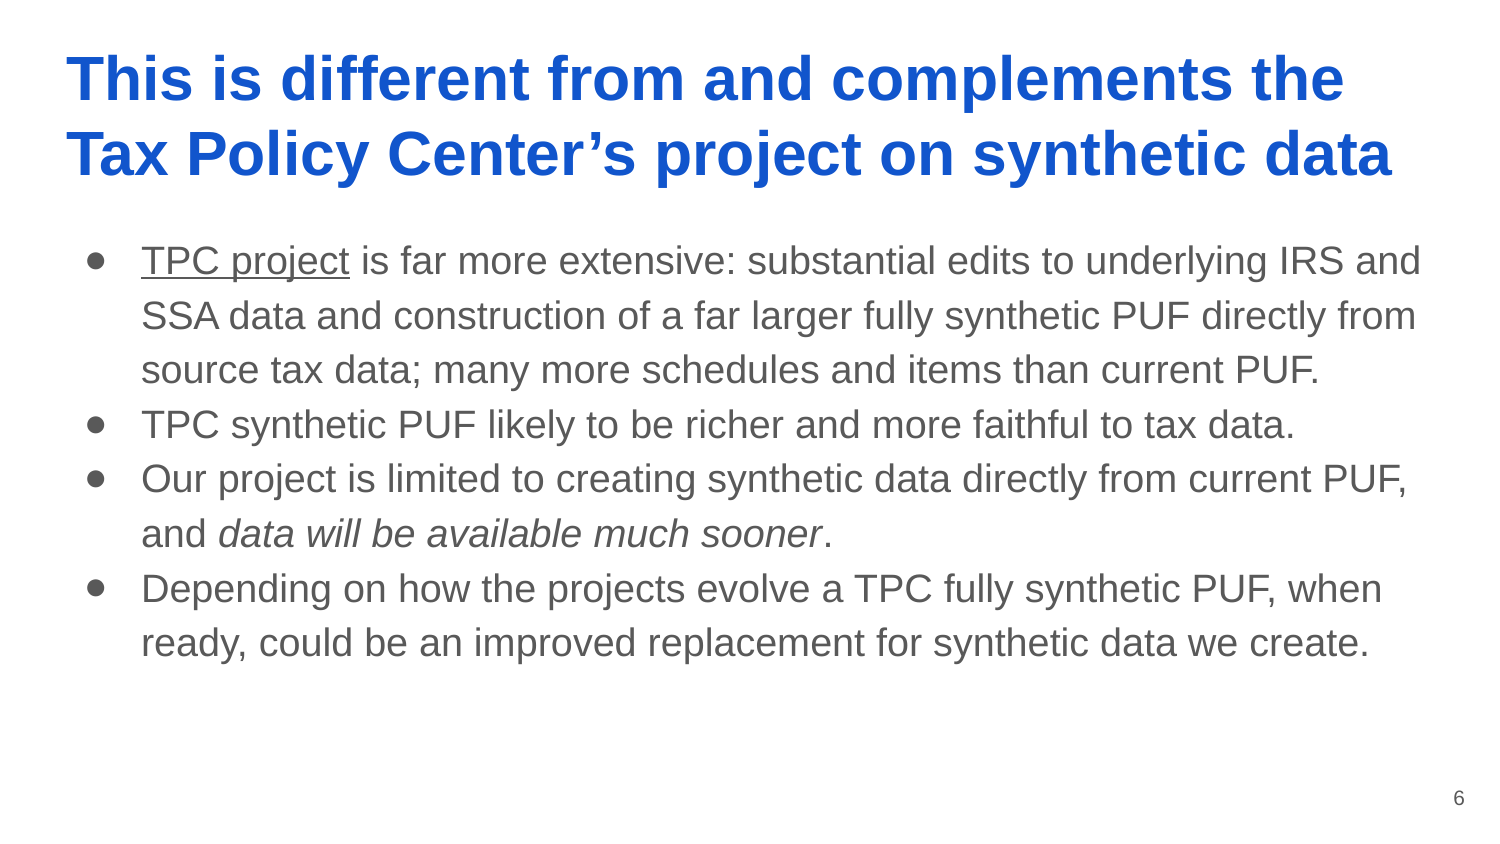

# This is different from and complements the Tax Policy Center’s project on synthetic data

TPC project is far more extensive: substantial edits to underlying IRS and SSA data and construction of a far larger fully synthetic PUF directly from source tax data; many more schedules and items than current PUF.
TPC synthetic PUF likely to be richer and more faithful to tax data.
Our project is limited to creating synthetic data directly from current PUF, and data will be available much sooner.
Depending on how the projects evolve a TPC fully synthetic PUF, when ready, could be an improved replacement for synthetic data we create.
6